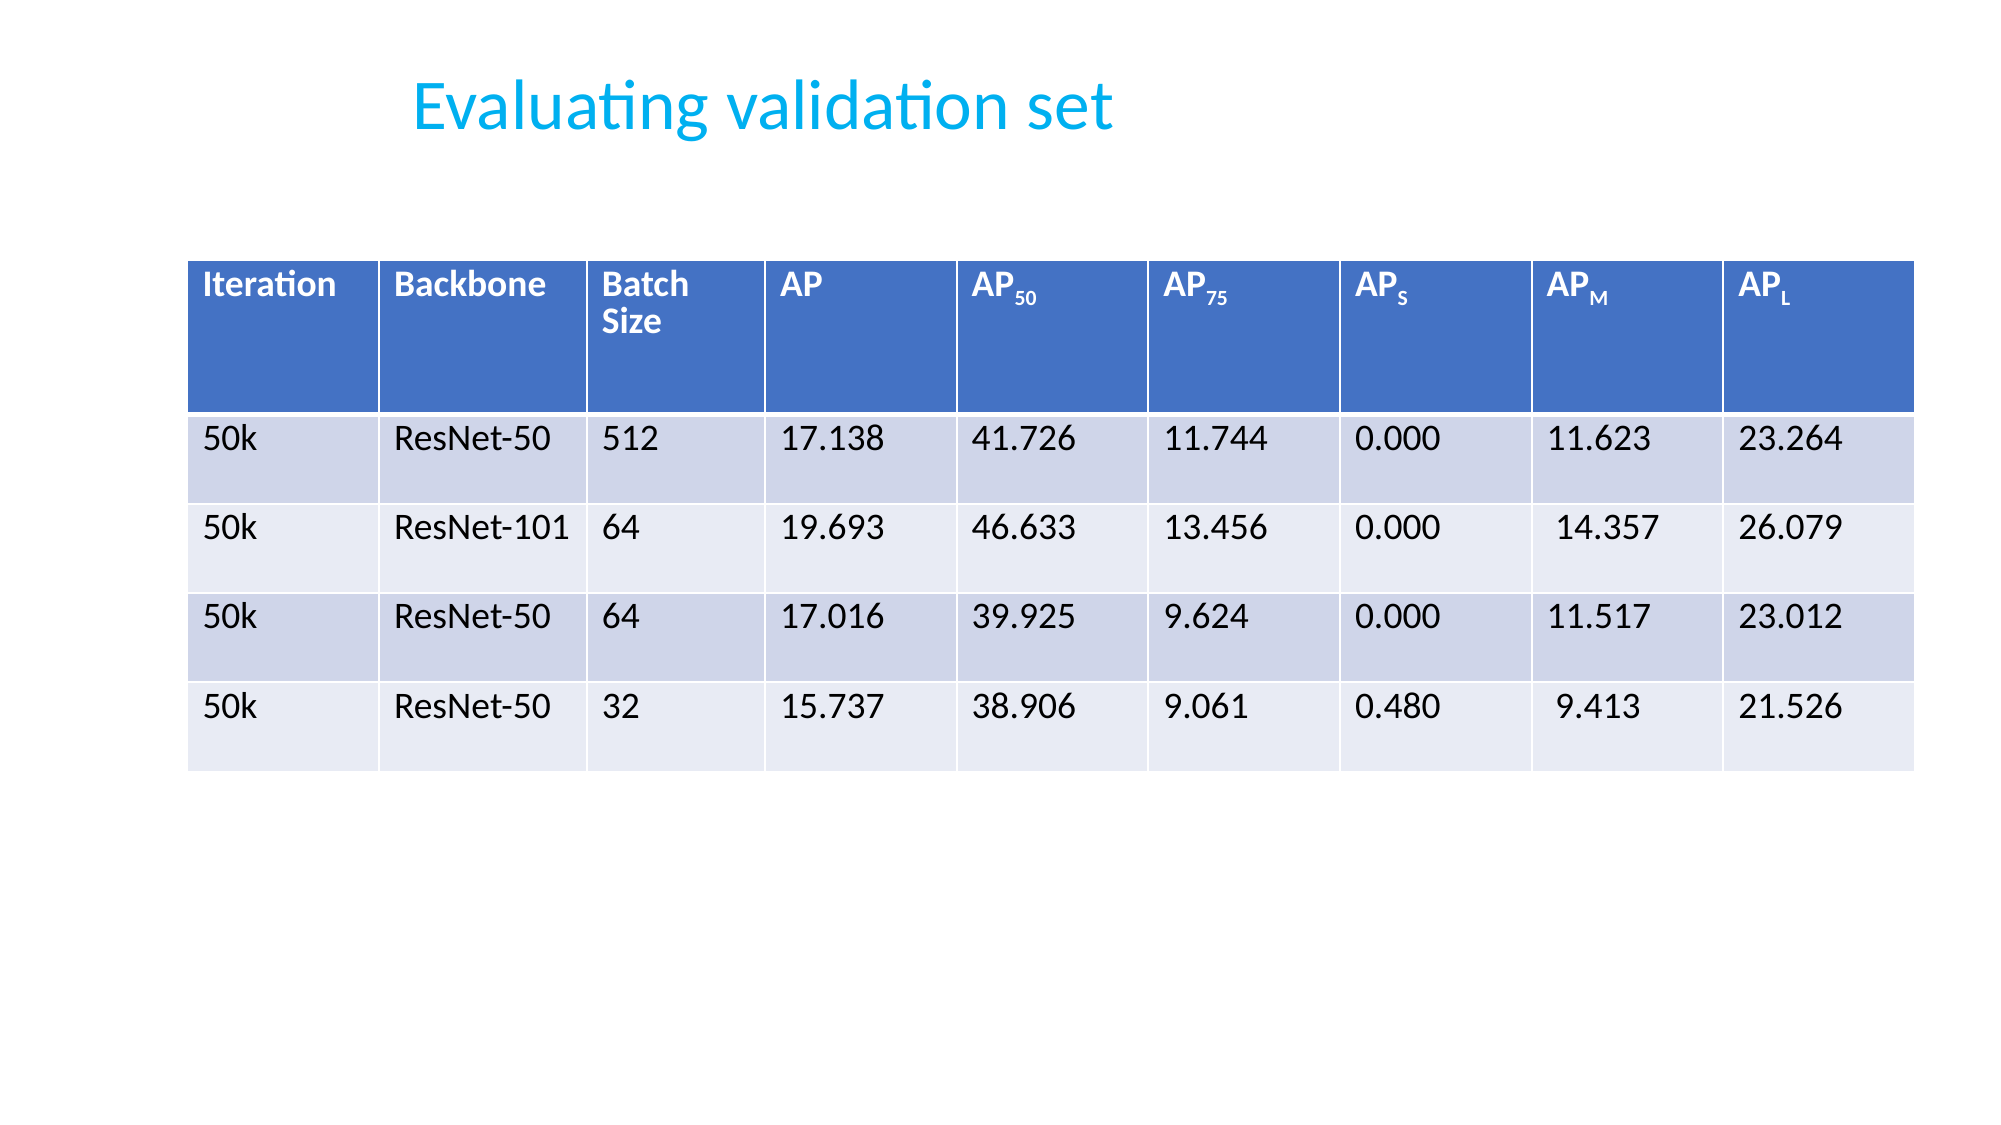

# Evaluating validation set
| Iteration | Backbone | Batch Size | AP | AP50 | AP75 | APS | APM | APL |
| --- | --- | --- | --- | --- | --- | --- | --- | --- |
| 50k | ResNet-50 | 512 | 17.138 | 41.726 | 11.744 | 0.000 | 11.623 | 23.264 |
| 50k | ResNet-101 | 64 | 19.693 | 46.633 | 13.456 | 0.000 | 14.357 | 26.079 |
| 50k | ResNet-50 | 64 | 17.016 | 39.925 | 9.624 | 0.000 | 11.517 | 23.012 |
| 50k | ResNet-50 | 32 | 15.737 | 38.906 | 9.061 | 0.480 | 9.413 | 21.526 |